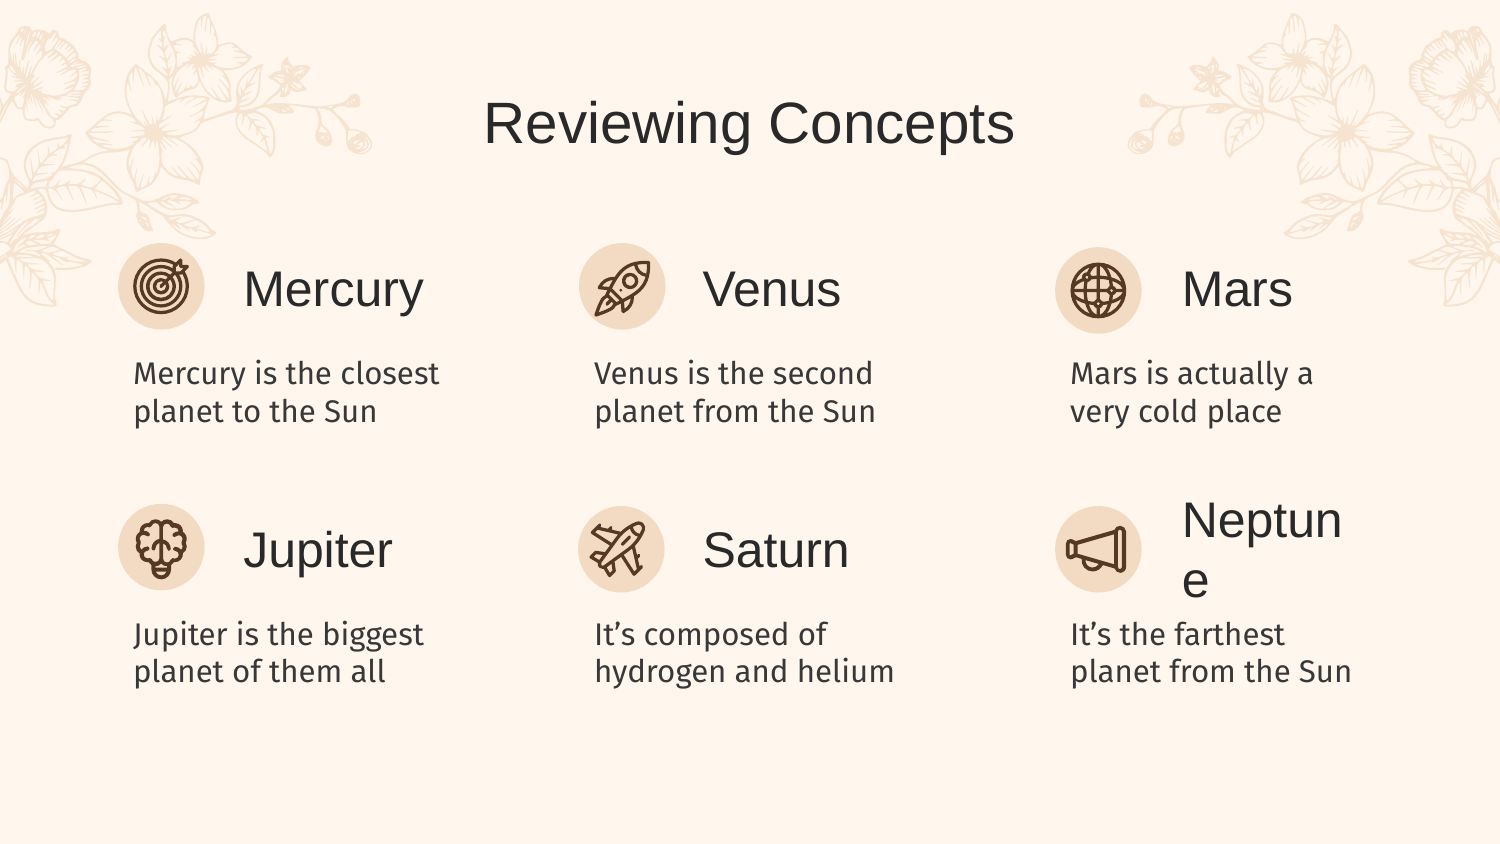

# Reviewing Concepts

Mercury

Venus
Mars

Mercury is the closest planet to the Sun
Venus is the second planet from the Sun
Mars is actually a very cold place
Jupiter

Saturn
Neptune

Jupiter is the biggest planet of them all
It’s composed of hydrogen and helium
It’s the farthest planet from the Sun